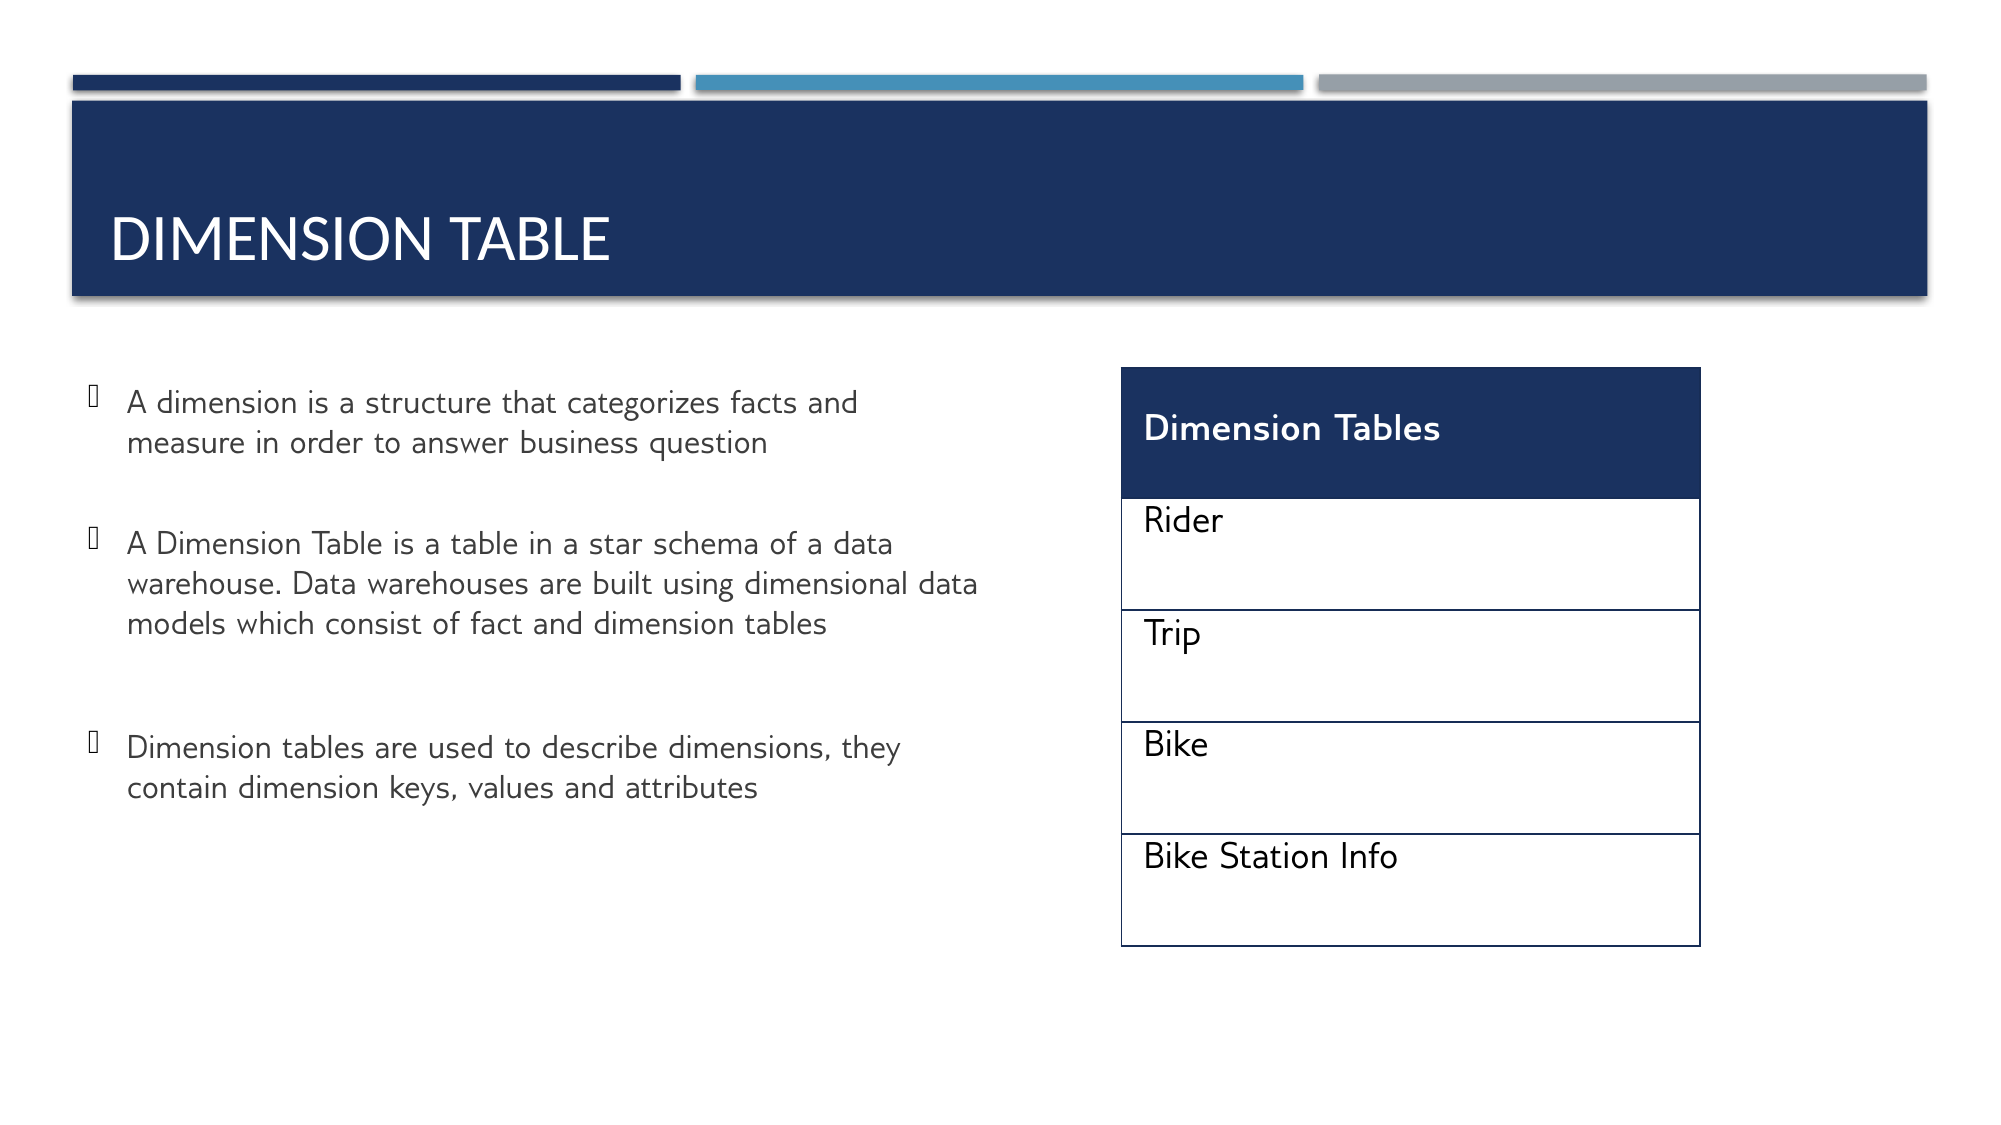

# Dimension Table
A dimension is a structure that categorizes facts and measure in order to answer business question

A Dimension Table is a table in a star schema of a data warehouse. Data warehouses are built using dimensional data models which consist of fact and dimension tables

Dimension tables are used to describe dimensions, they contain dimension keys, values and attributes
| Dimension Tables |
| --- |
| Rider |
| Trip |
| Bike |
| Bike Station Info |